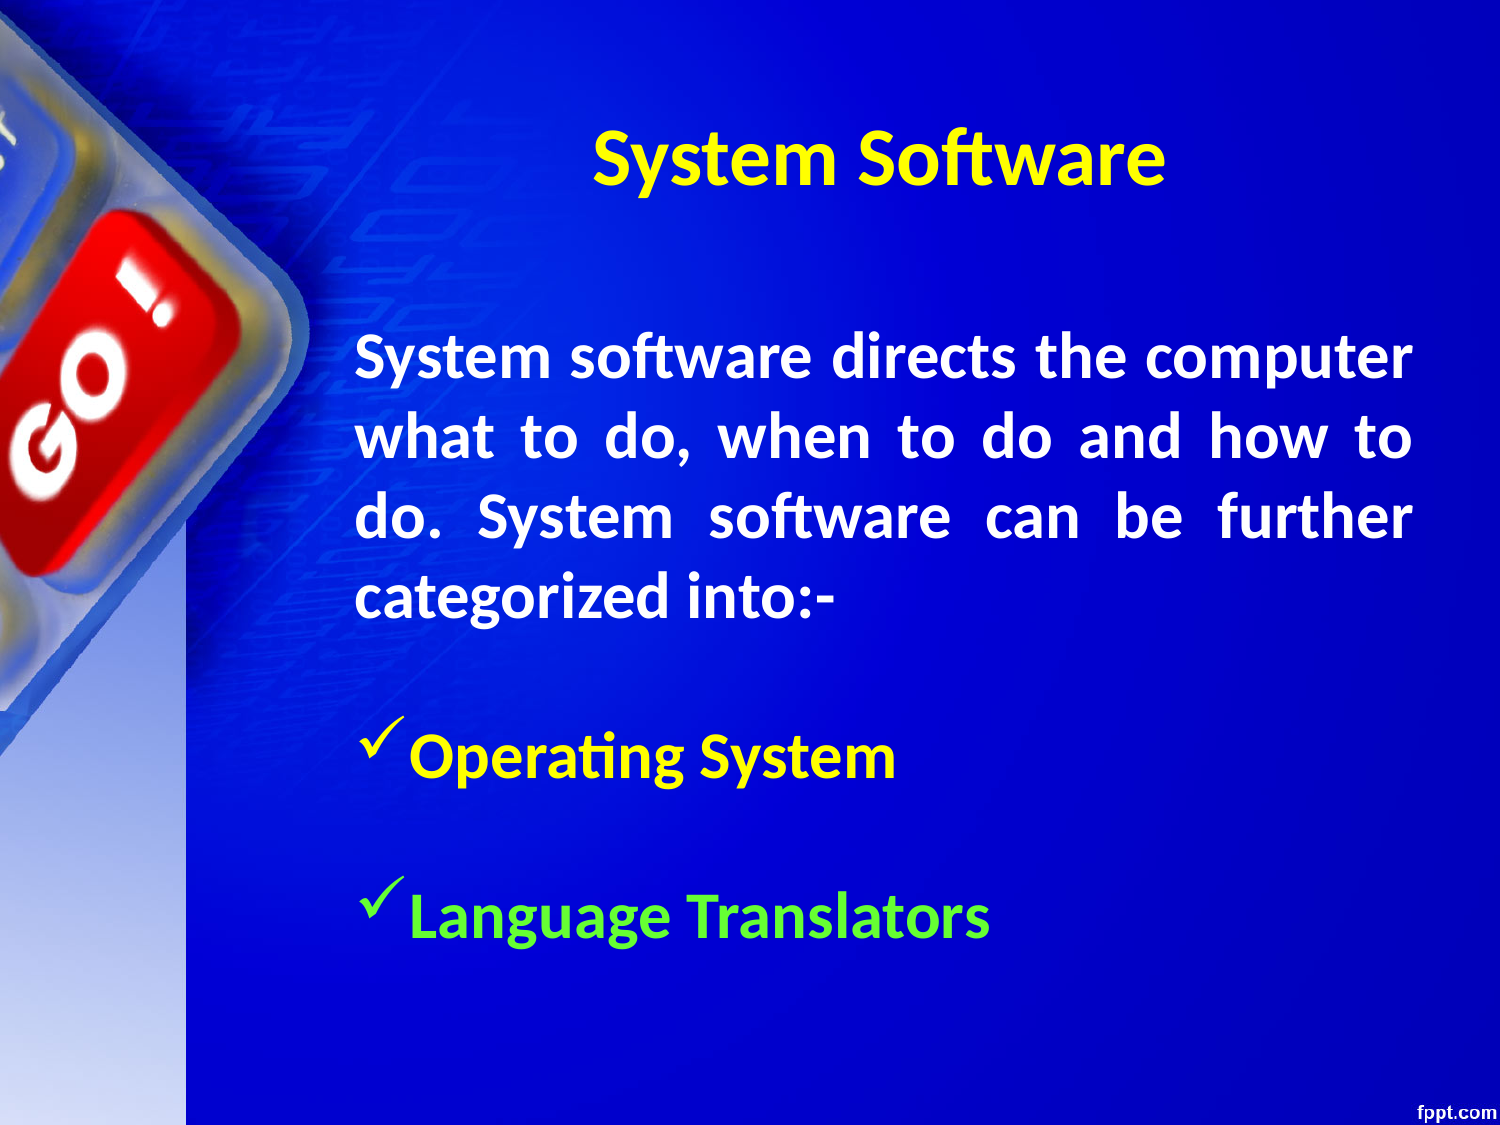

# System Software
System software directs the computer what to do, when to do and how to do. System software can be further categorized into:-

Operating System

Language Translators